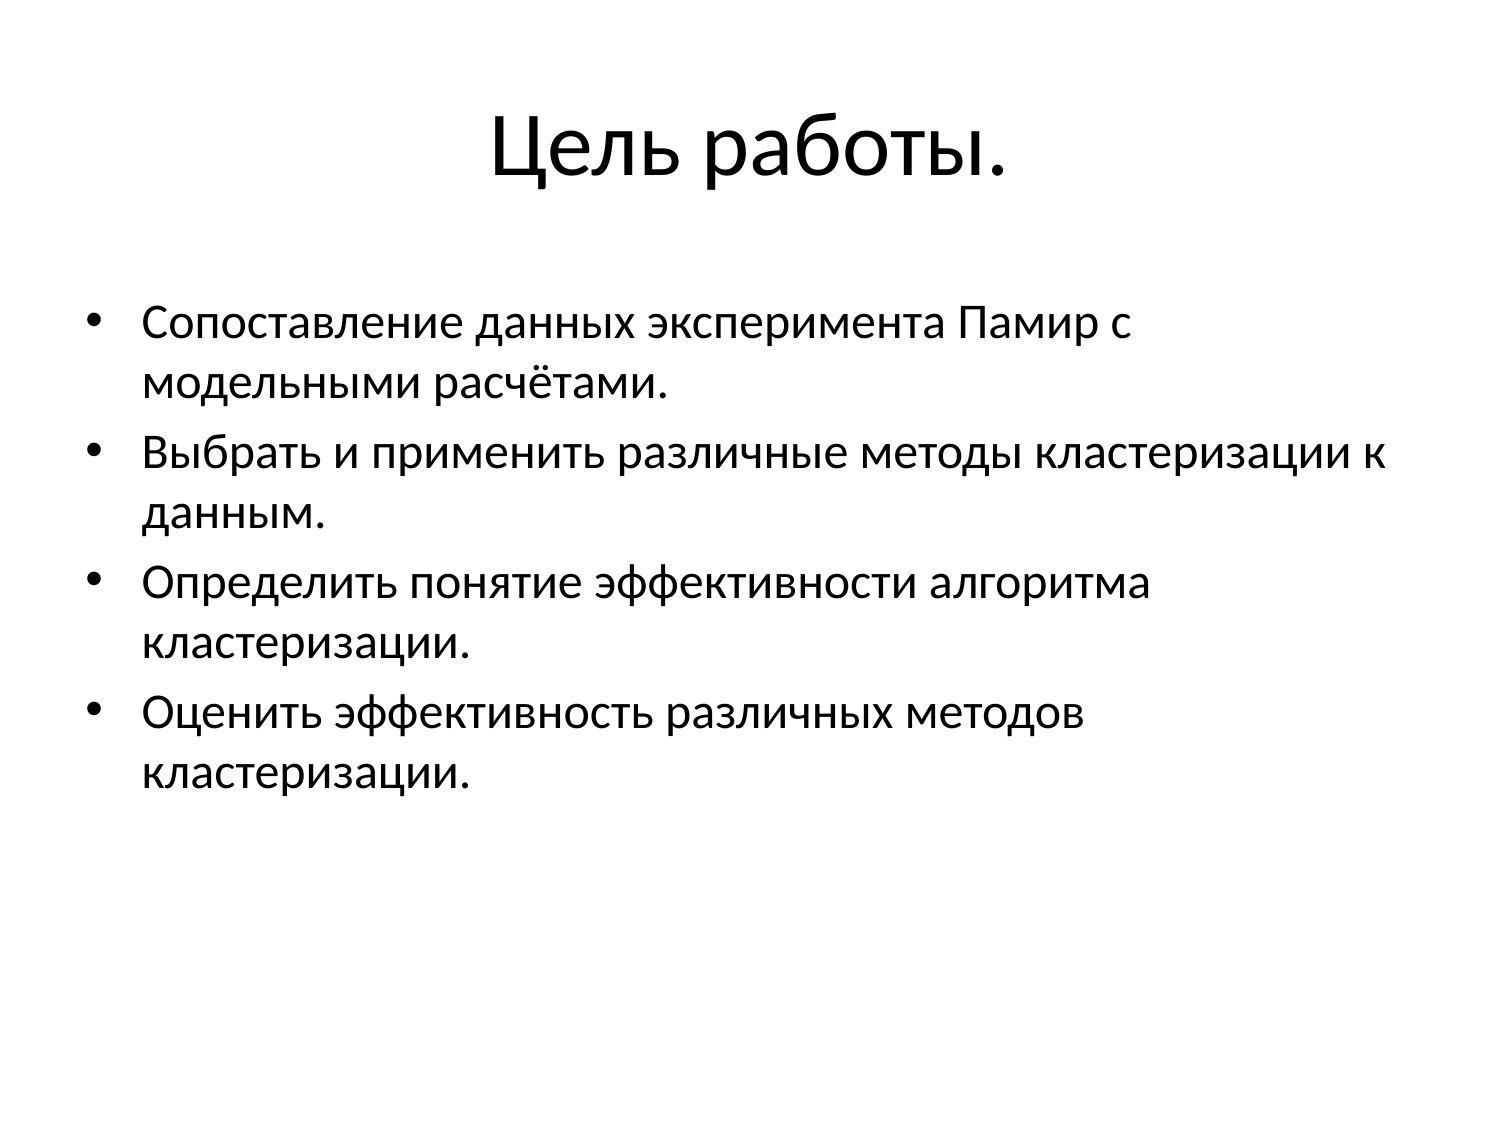

# Цель работы.
Сопоставление данных эксперимента Памир с модельными расчётами.
Выбрать и применить различные методы кластеризации к данным.
Определить понятие эффективности алгоритма кластеризации.
Оценить эффективность различных методов кластеризации.